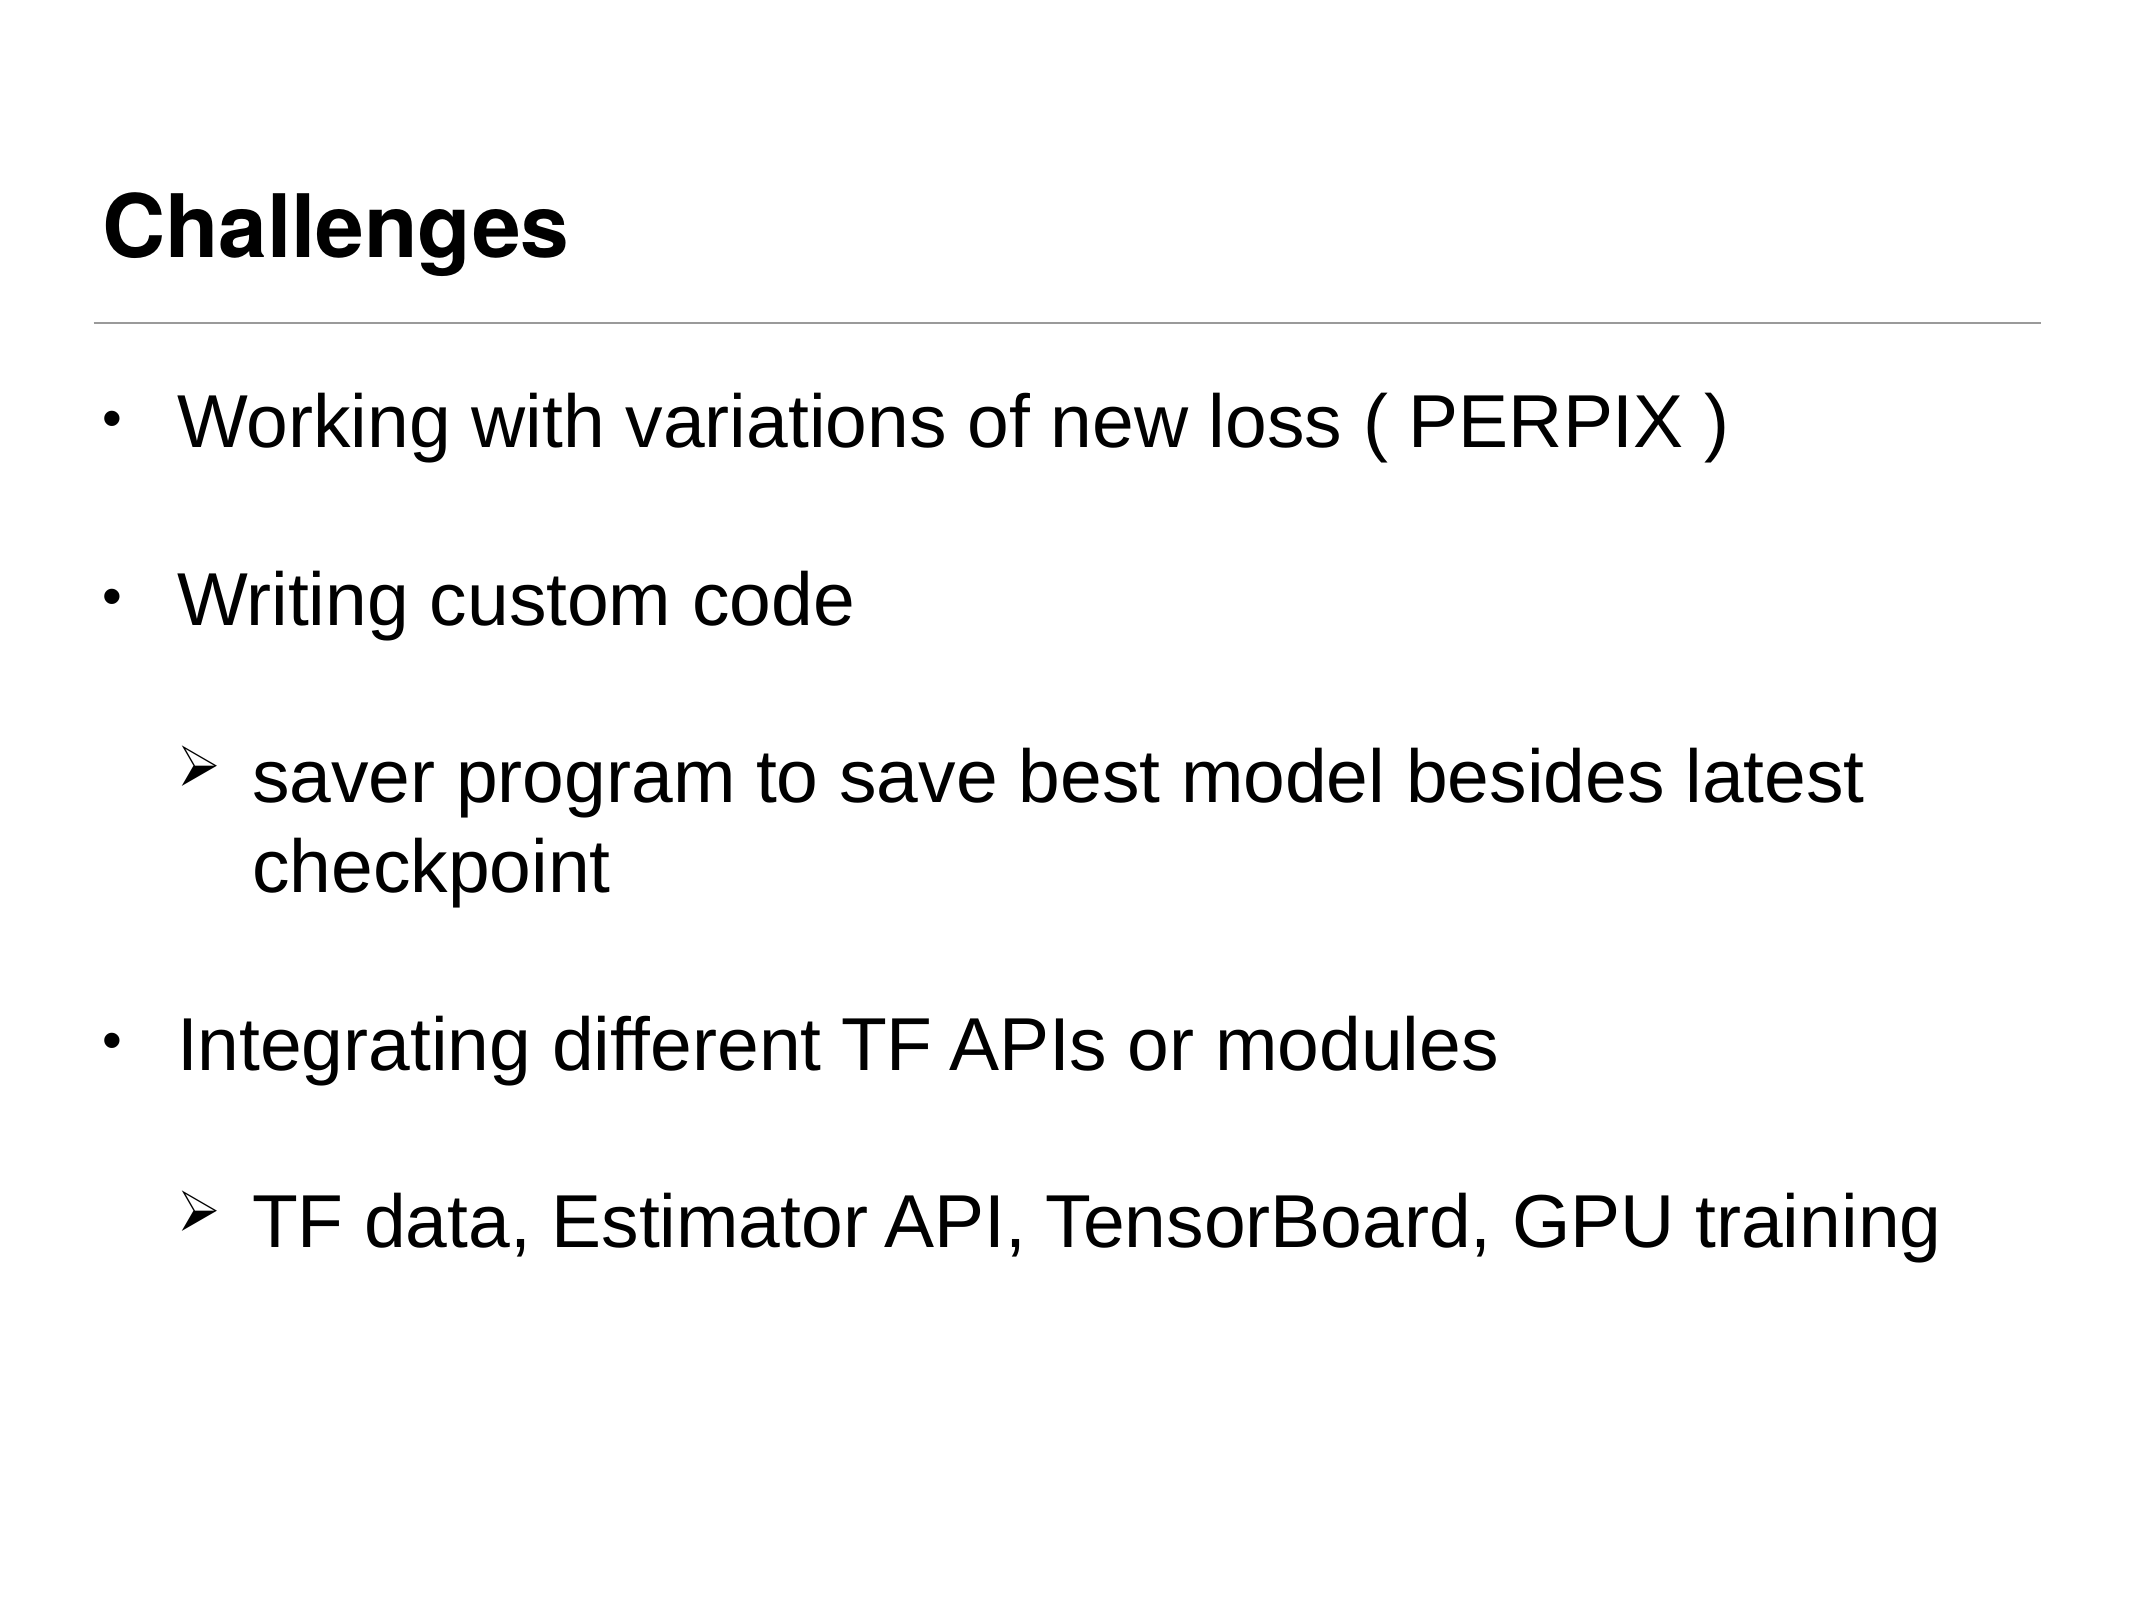

# Challenges
Working with variations of new loss ( PERPIX )
Writing custom code
saver program to save best model besides latest checkpoint
Integrating different TF APIs or modules
TF data, Estimator API, TensorBoard, GPU training